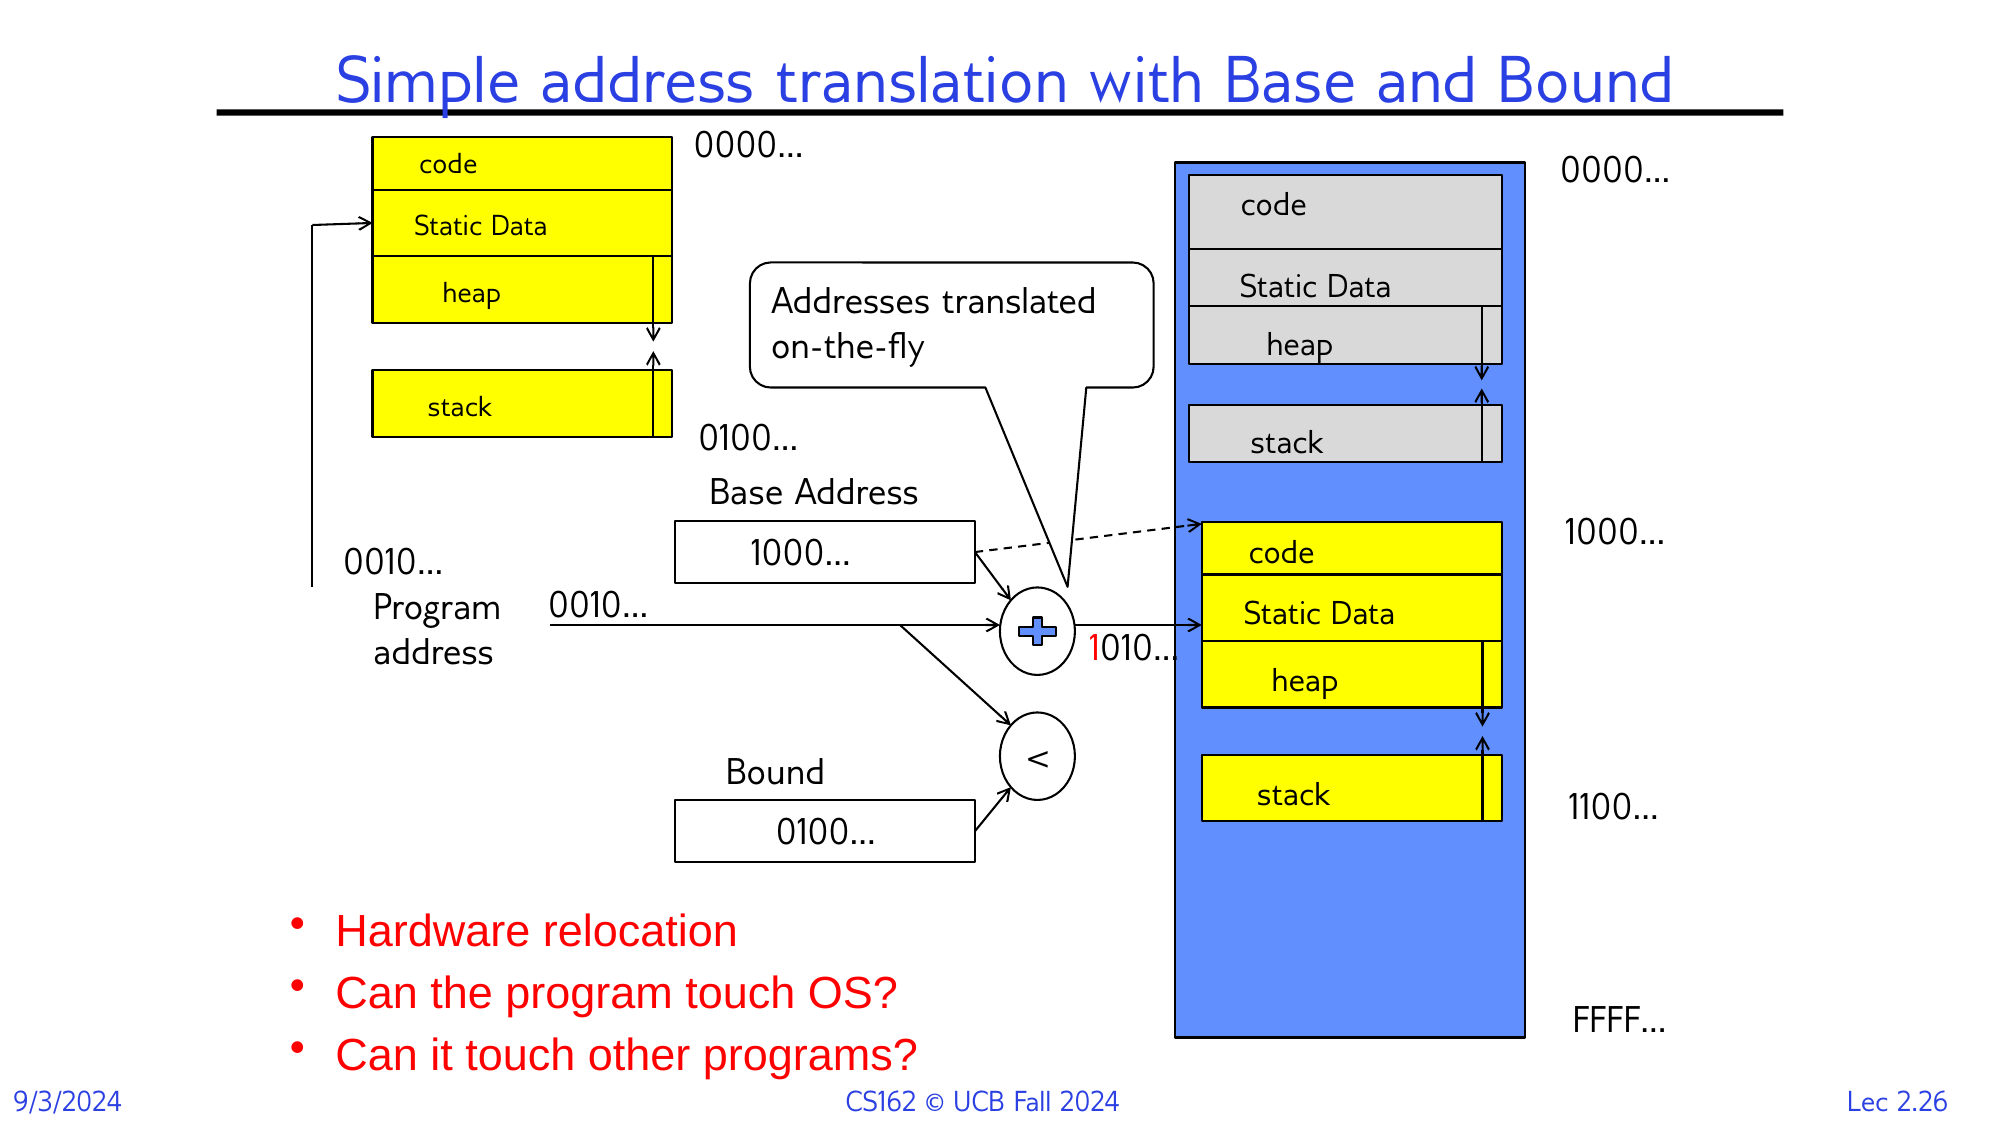

# Simple address translation with Base and Bound
0000…
0000…

code

Static Data

heap

stack

code

Static Data

heap

stack
Addresses translated
on-the-fly
0100…
Base Address
1000…

1000…

code

Static Data

heap

stack
0010…
0010…
Program
address

1010…

<
Bound
1100…

0100…
Hardware relocation
Can the program touch OS?
Can it touch other programs?
FFFF…